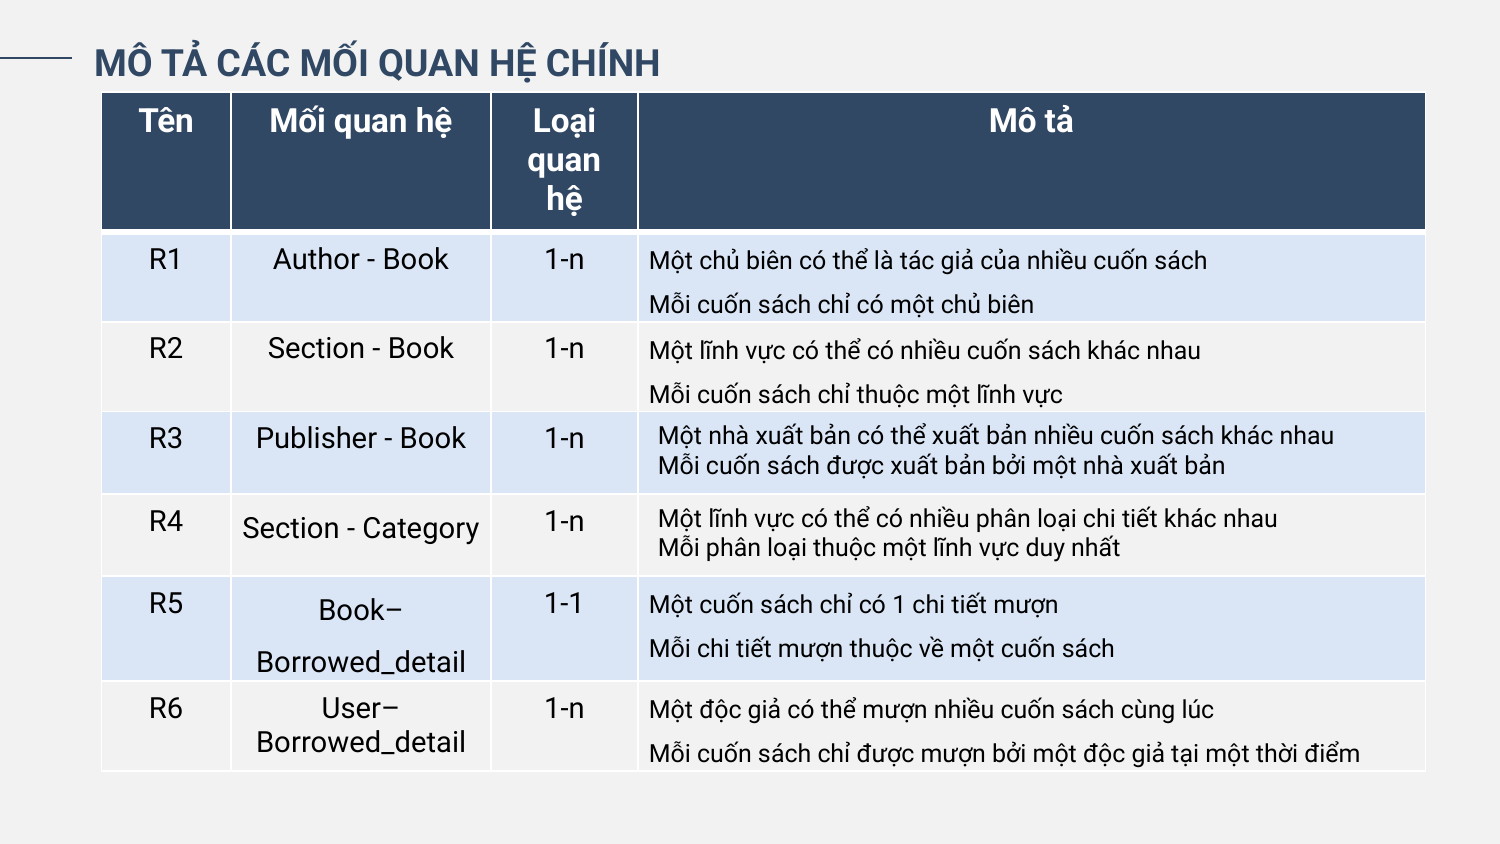

MÔ TẢ CÁC MỐI QUAN HỆ CHÍNH
| Tên | Mối quan hệ | Loại quan hệ | Mô tả |
| --- | --- | --- | --- |
| R1 | Author - Book | 1-n | Một chủ biên có thể là tác giả của nhiều cuốn sách Mỗi cuốn sách chỉ có một chủ biên |
| R2 | Section - Book | 1-n | Một lĩnh vực có thể có nhiều cuốn sách khác nhau Mỗi cuốn sách chỉ thuộc một lĩnh vực |
| R3 | Publisher - Book | 1-n | Một nhà xuất bản có thể xuất bản nhiều cuốn sách khác nhau Mỗi cuốn sách được xuất bản bởi một nhà xuất bản |
| R4 | Section - Category | 1-n | Một lĩnh vực có thể có nhiều phân loại chi tiết khác nhau Mỗi phân loại thuộc một lĩnh vực duy nhất |
| R5 | Book– Borrowed\_detail | 1-1 | Một cuốn sách chỉ có 1 chi tiết mượn Mỗi chi tiết mượn thuộc về một cuốn sách |
| R6 | User– Borrowed\_detail | 1-n | Một độc giả có thể mượn nhiều cuốn sách cùng lúc Mỗi cuốn sách chỉ được mượn bởi một độc giả tại một thời điểm |